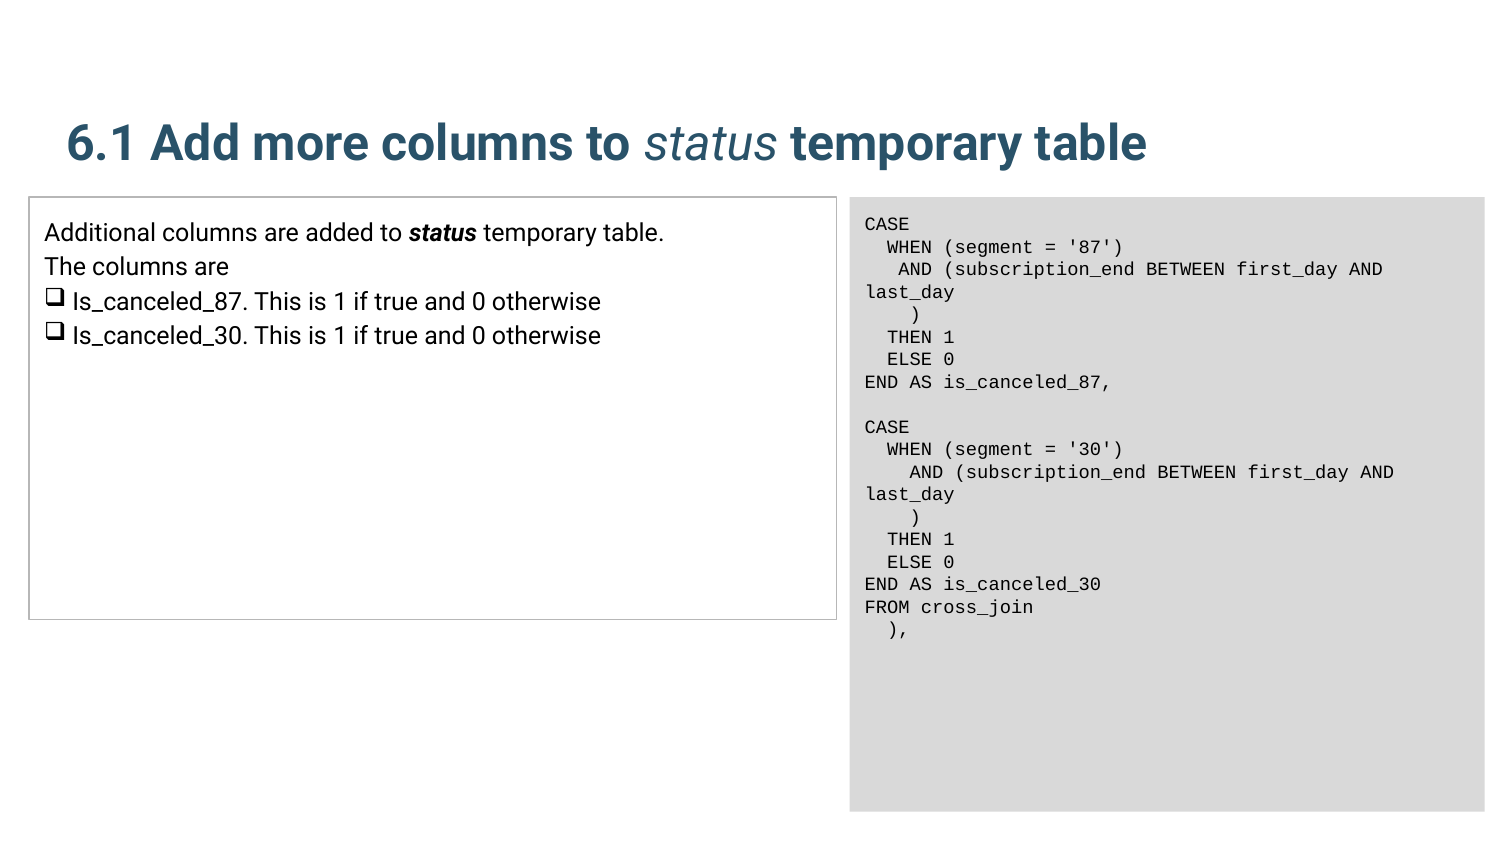

6.1 Add more columns to status temporary table
Additional columns are added to status temporary table.
The columns are
Is_canceled_87. This is 1 if true and 0 otherwise
Is_canceled_30. This is 1 if true and 0 otherwise

CASE
  WHEN (segment = '87')
   AND (subscription_end BETWEEN first_day AND last_day
    )
  THEN 1
  ELSE 0
END AS is_canceled_87,

CASE
  WHEN (segment = '30')
    AND (subscription_end BETWEEN first_day AND last_day
    )
  THEN 1
  ELSE 0
END AS is_canceled_30
FROM cross_join
  ),